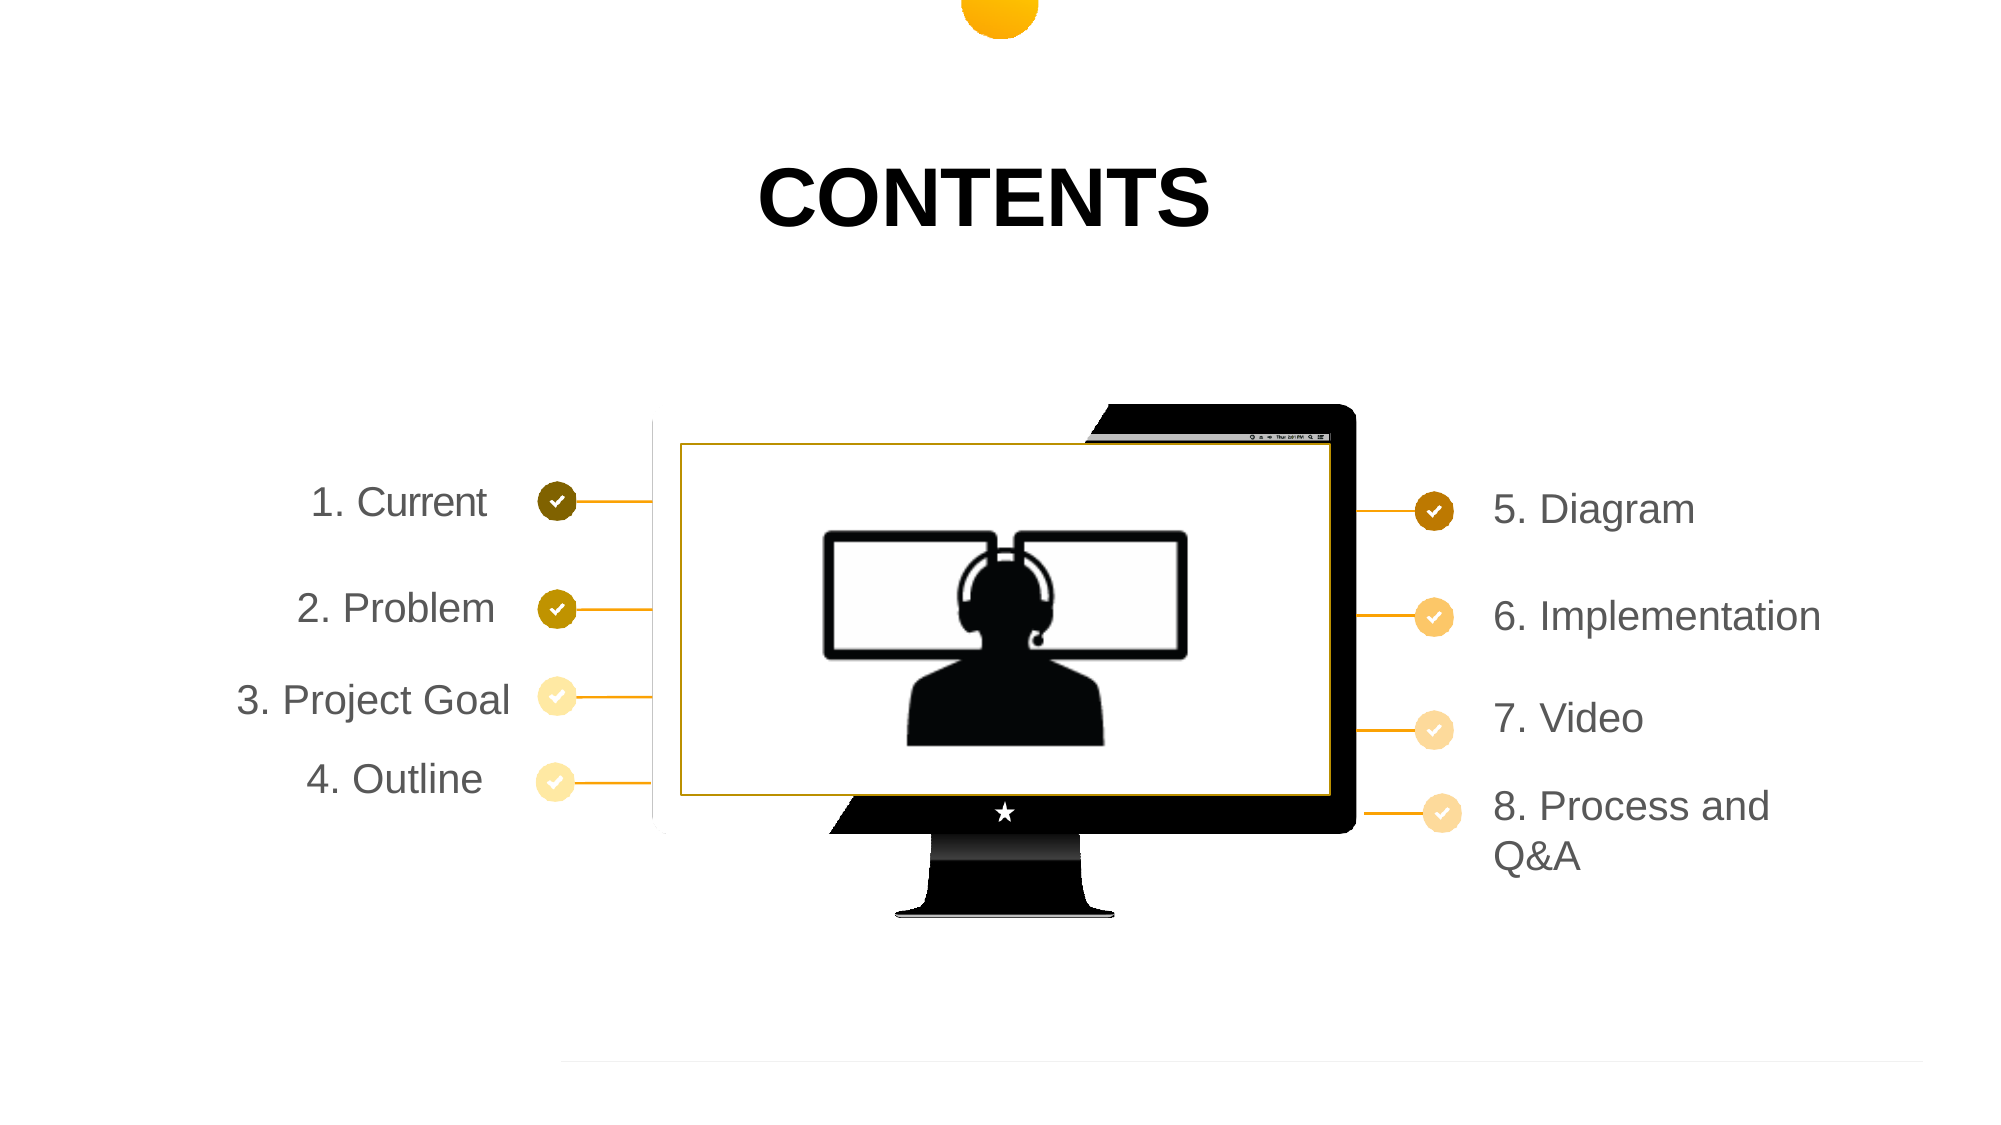

# CONTENTS

1. Current
5. Diagram

2. Problem
6. Implementation

3. Project Goal

7. Video

4. Outline

8. Process and Q&A